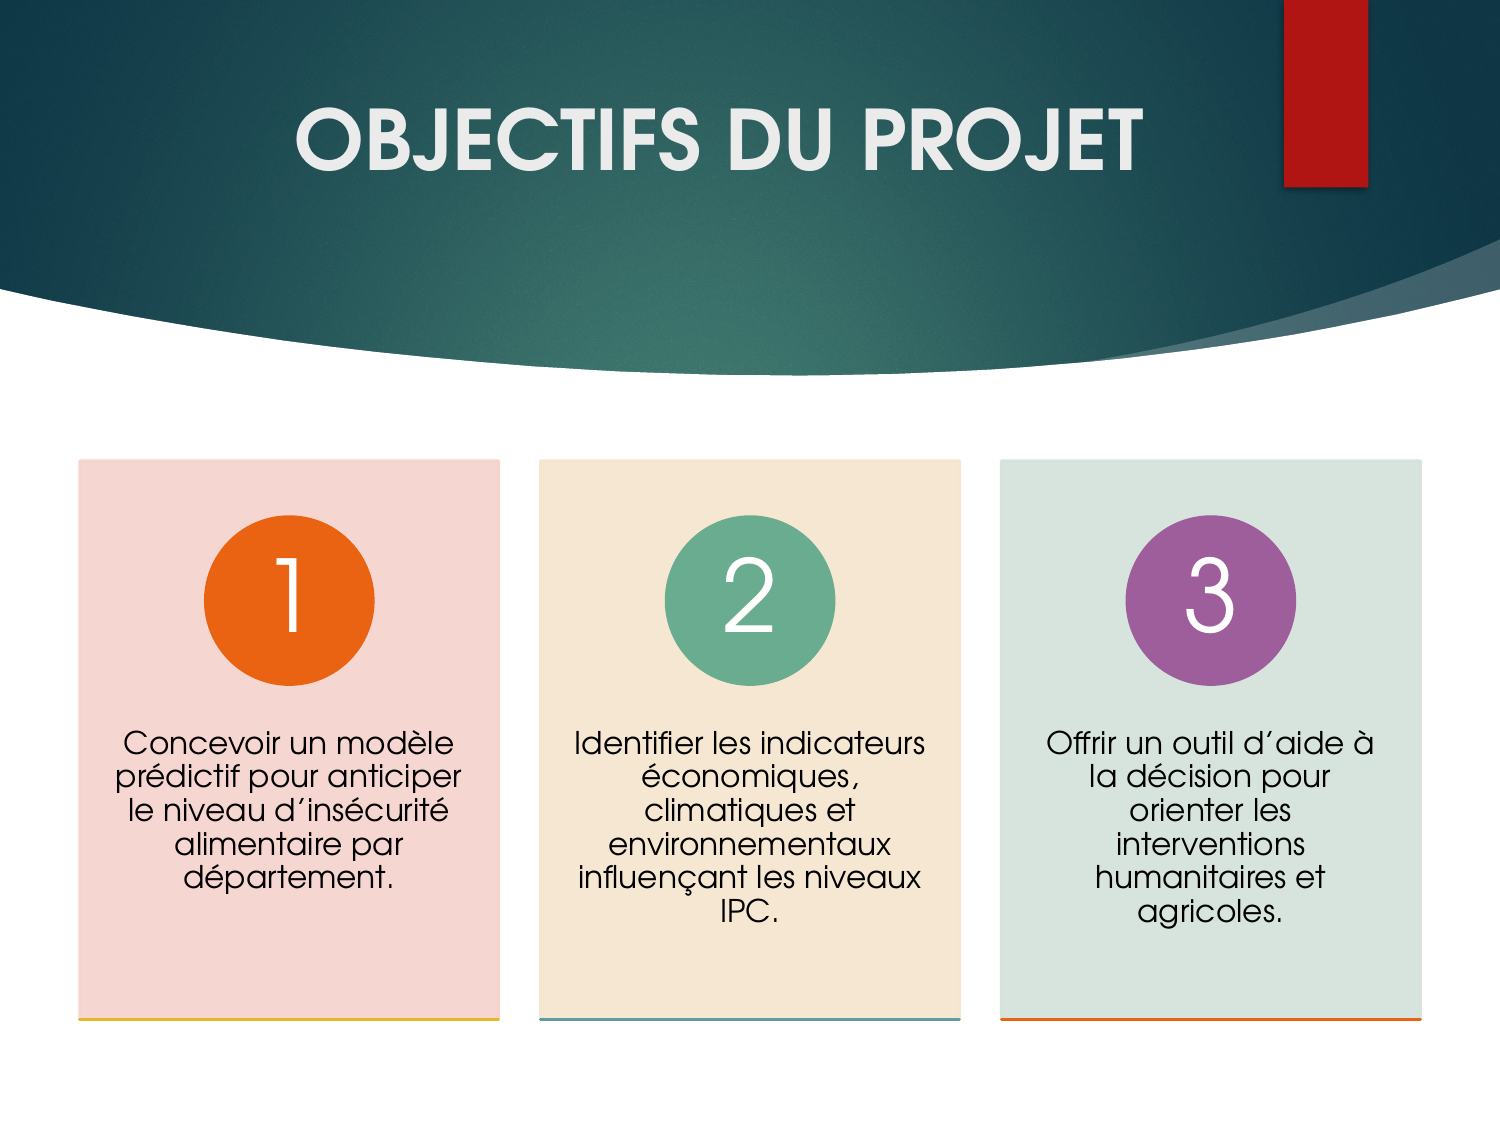

# OBJECTIFS DU PROJET

Concevoir un modèle prédictif pour anticiper le niveau d’insécurité alimentaire par département.
1
Identifier les indicateurs économiques, climatiques et environnementaux influençant les niveaux IPC.
2
Offrir un outil d’aide à la décision pour orienter les interventions humanitaires et agricoles.
3